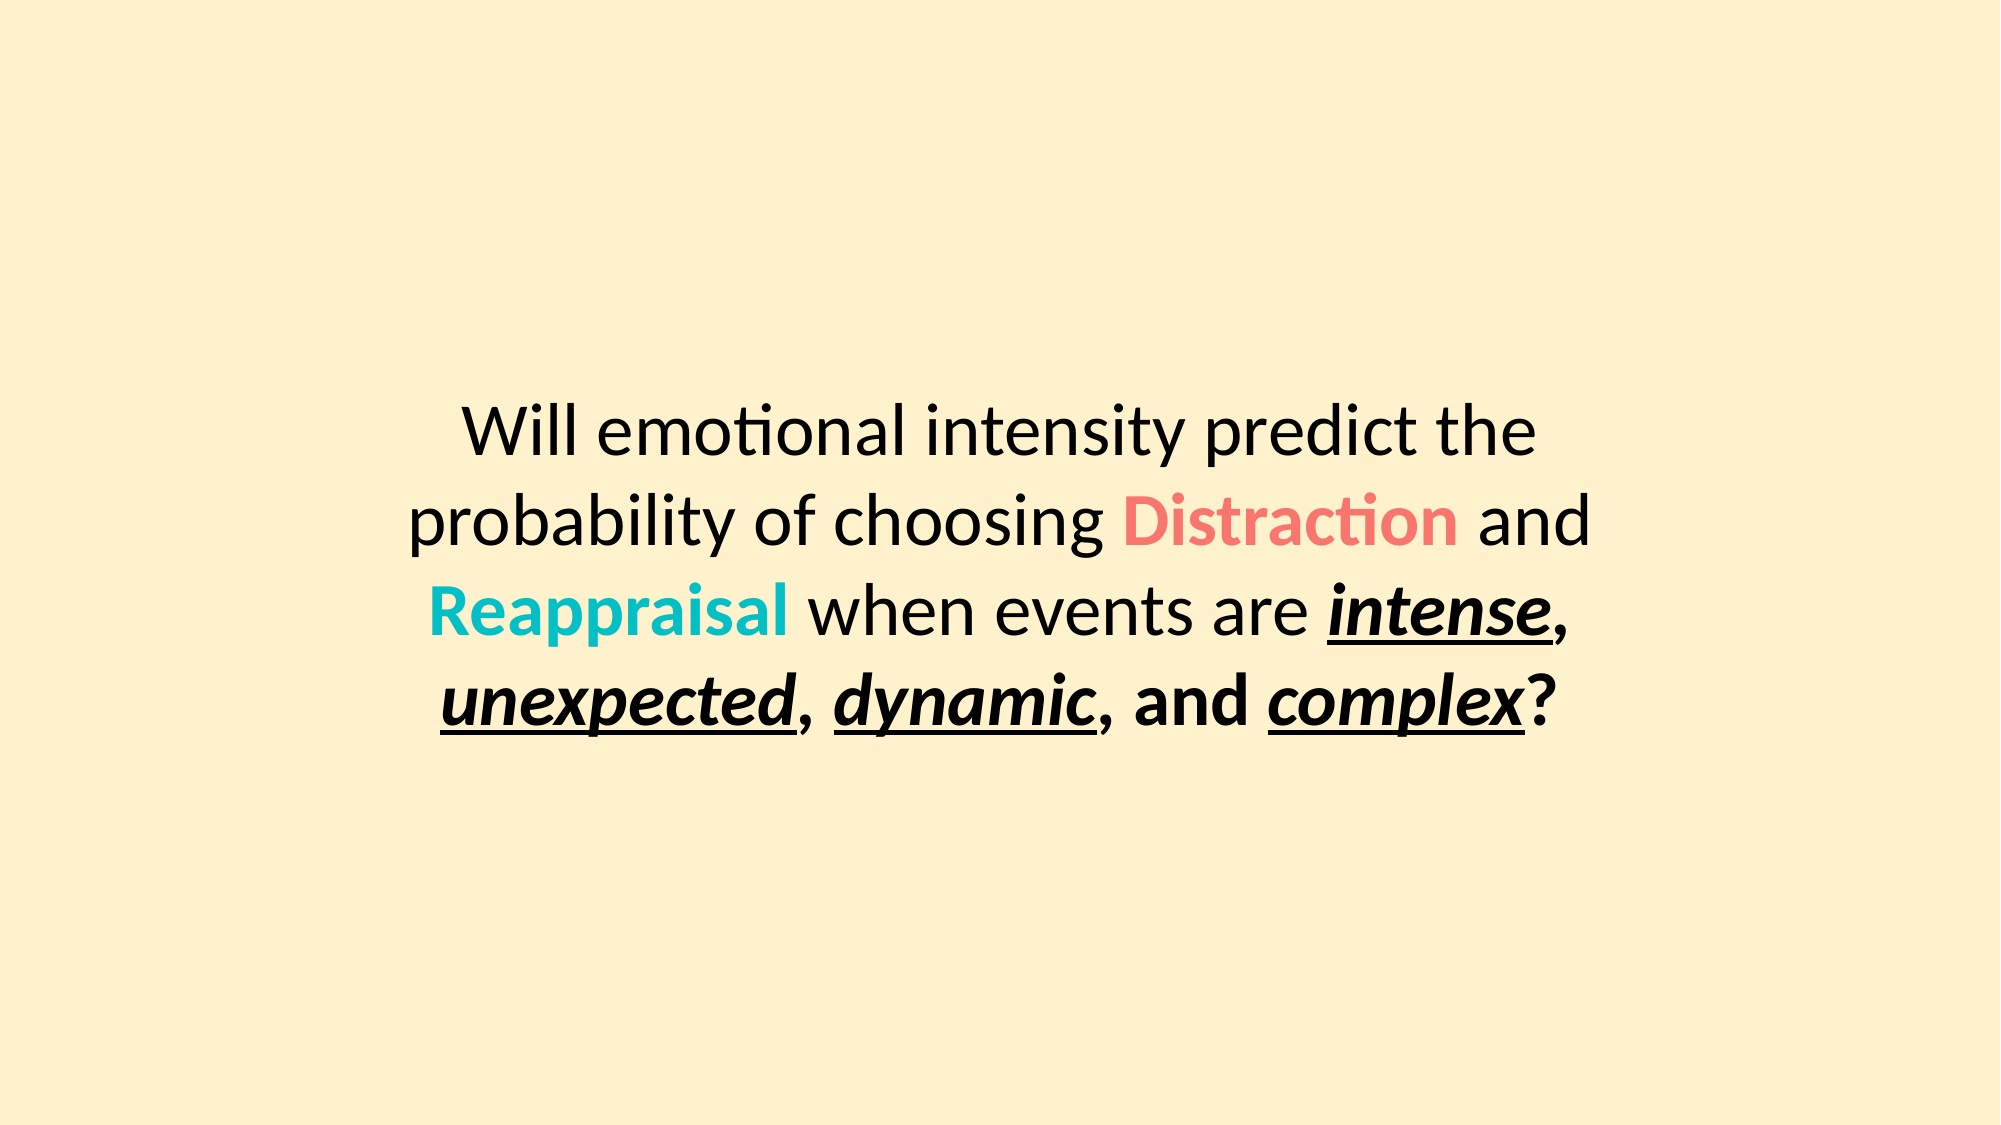

Will emotional intensity predict the probability of choosing Distraction and Reappraisal when events are intense, unexpected, dynamic, and complex?